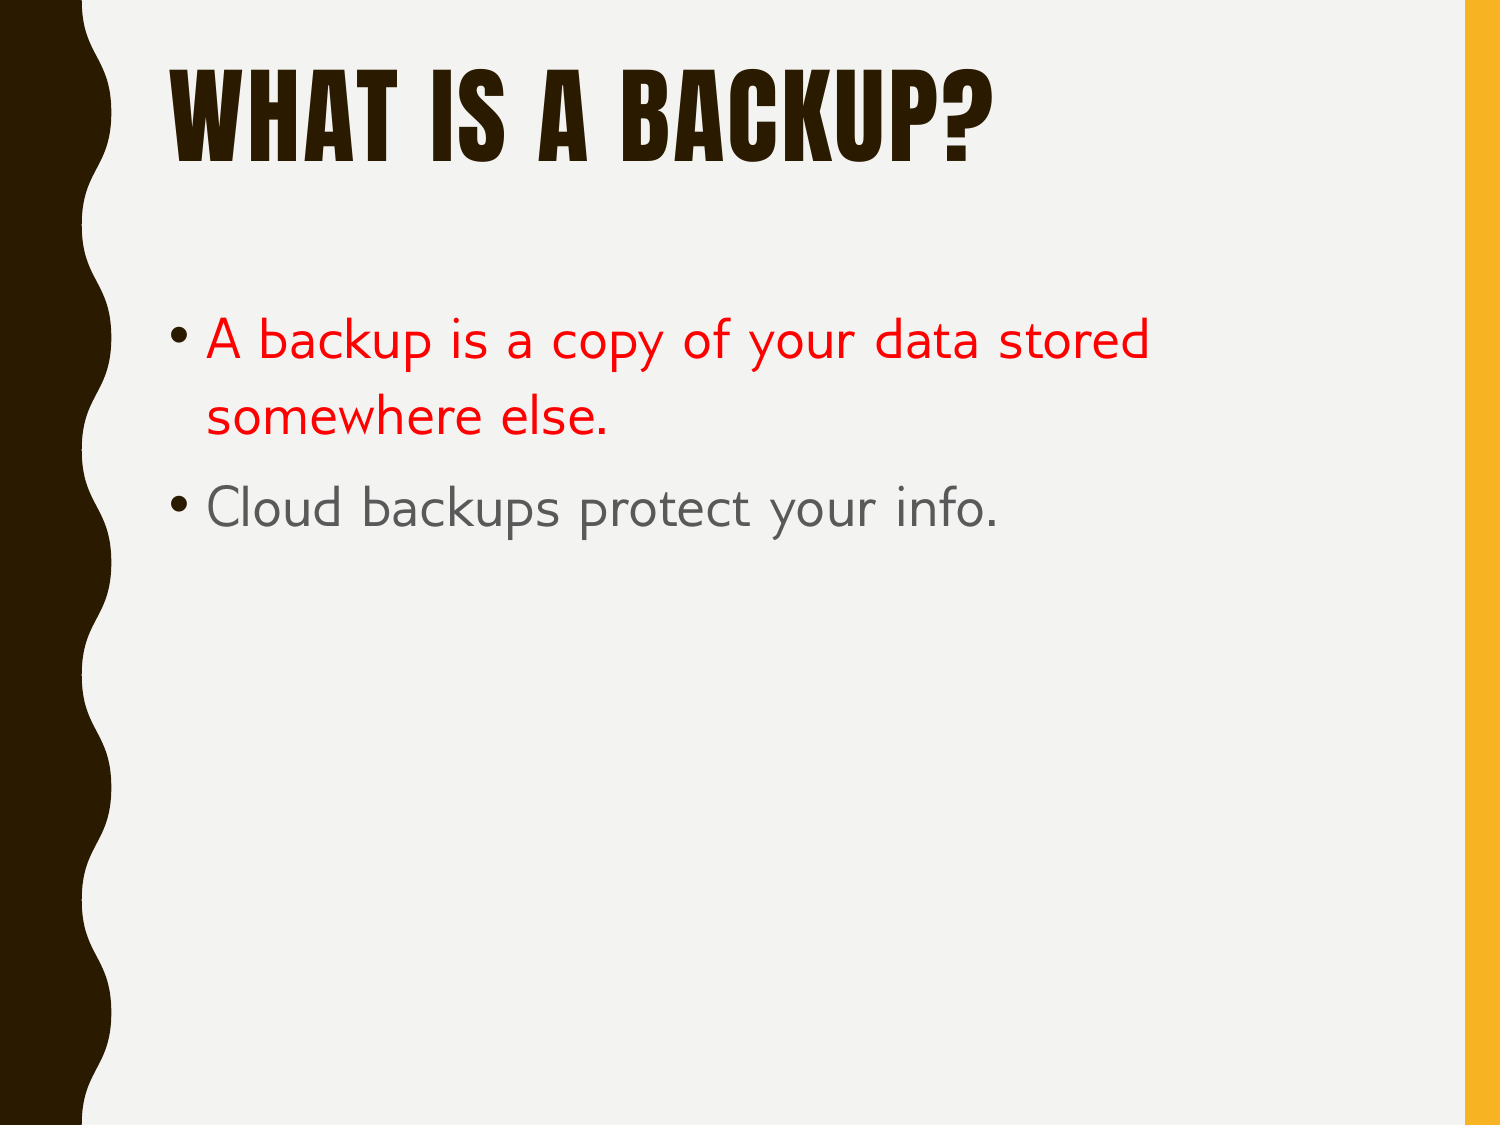

# What Is a Backup?
A backup is a copy of your data stored somewhere else.
Cloud backups protect your info.